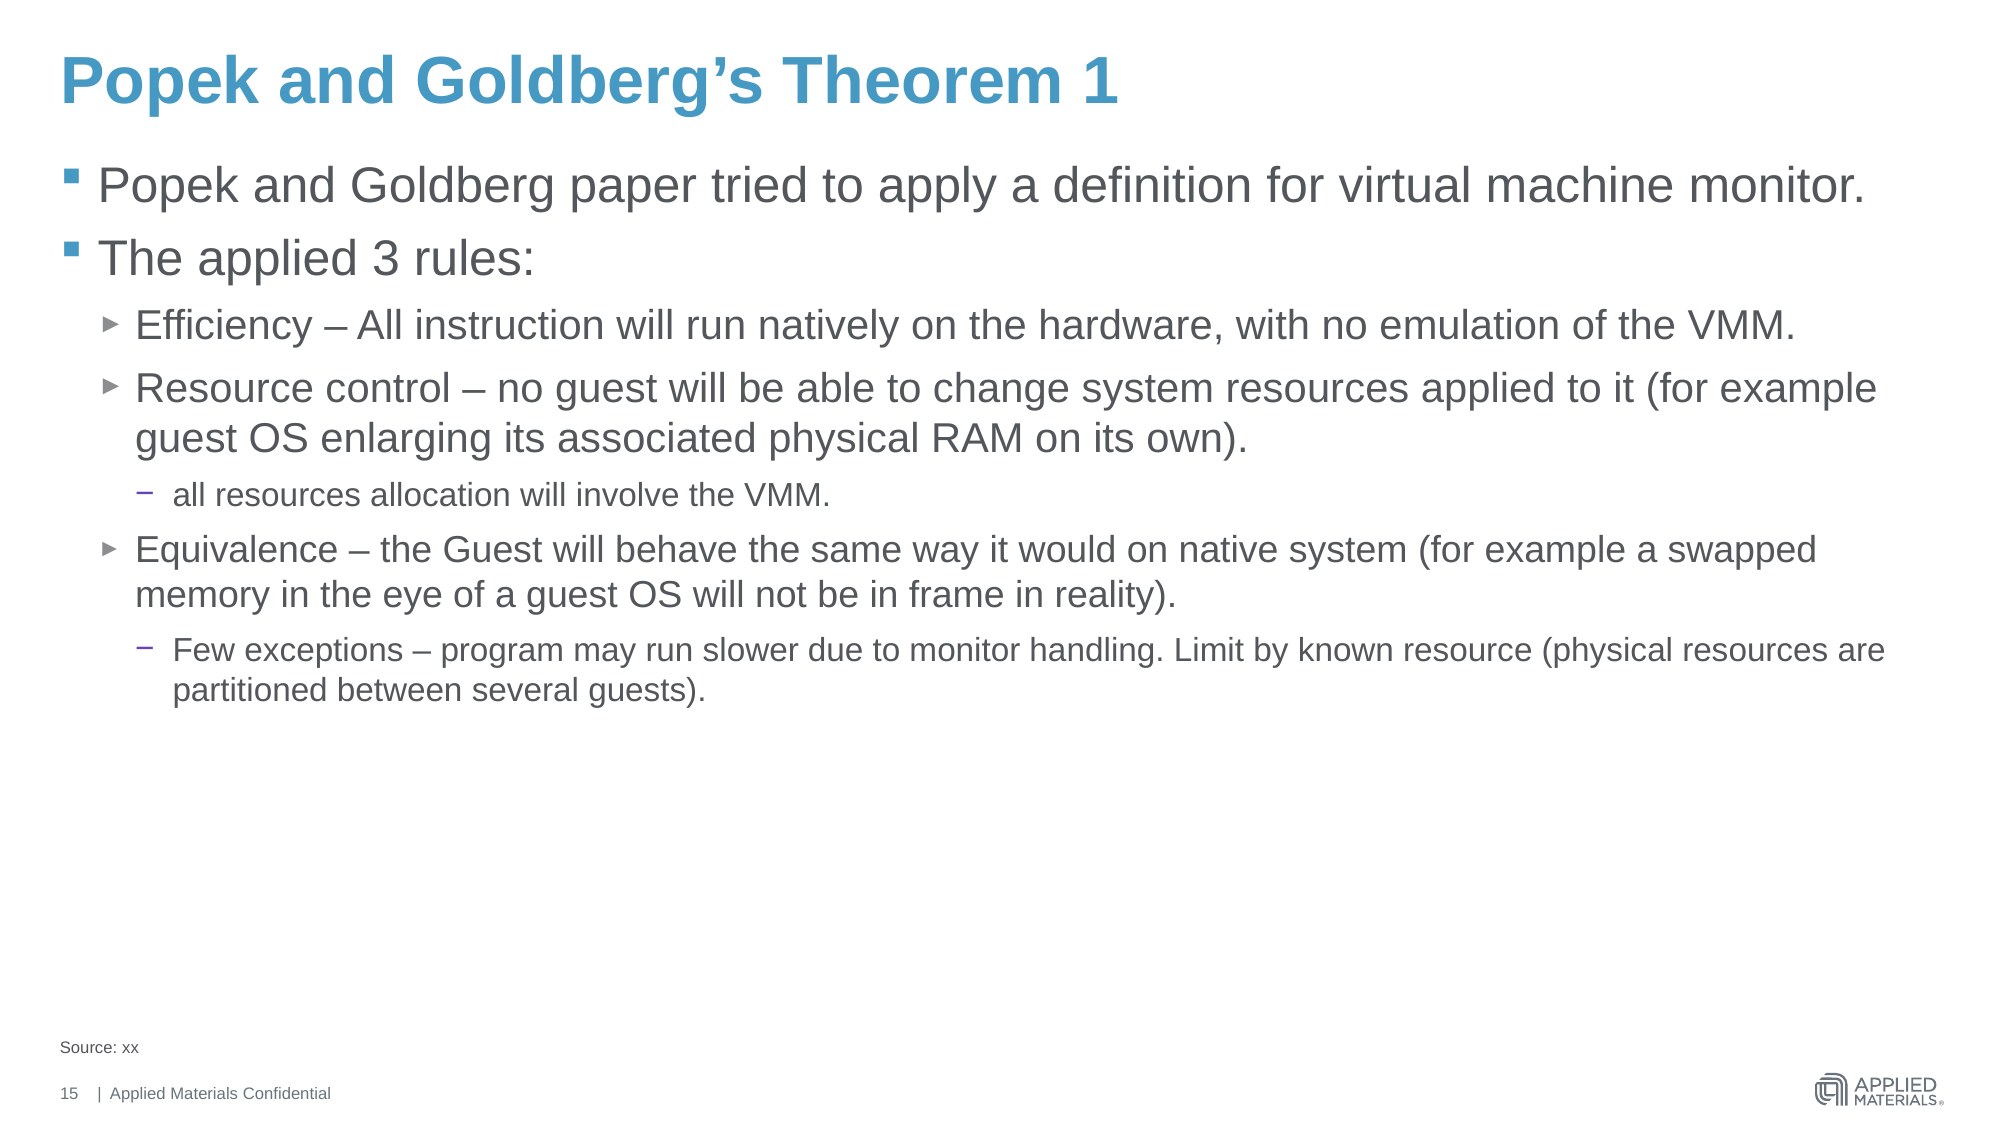

# Popek and Goldberg’s Theorem 1
Popek and Goldberg paper tried to apply a definition for virtual machine monitor.
The applied 3 rules:
Efficiency – All instruction will run natively on the hardware, with no emulation of the VMM.
Resource control – no guest will be able to change system resources applied to it (for example guest OS enlarging its associated physical RAM on its own).
all resources allocation will involve the VMM.
Equivalence – the Guest will behave the same way it would on native system (for example a swapped memory in the eye of a guest OS will not be in frame in reality).
Few exceptions – program may run slower due to monitor handling. Limit by known resource (physical resources are partitioned between several guests).

Source: xx
15